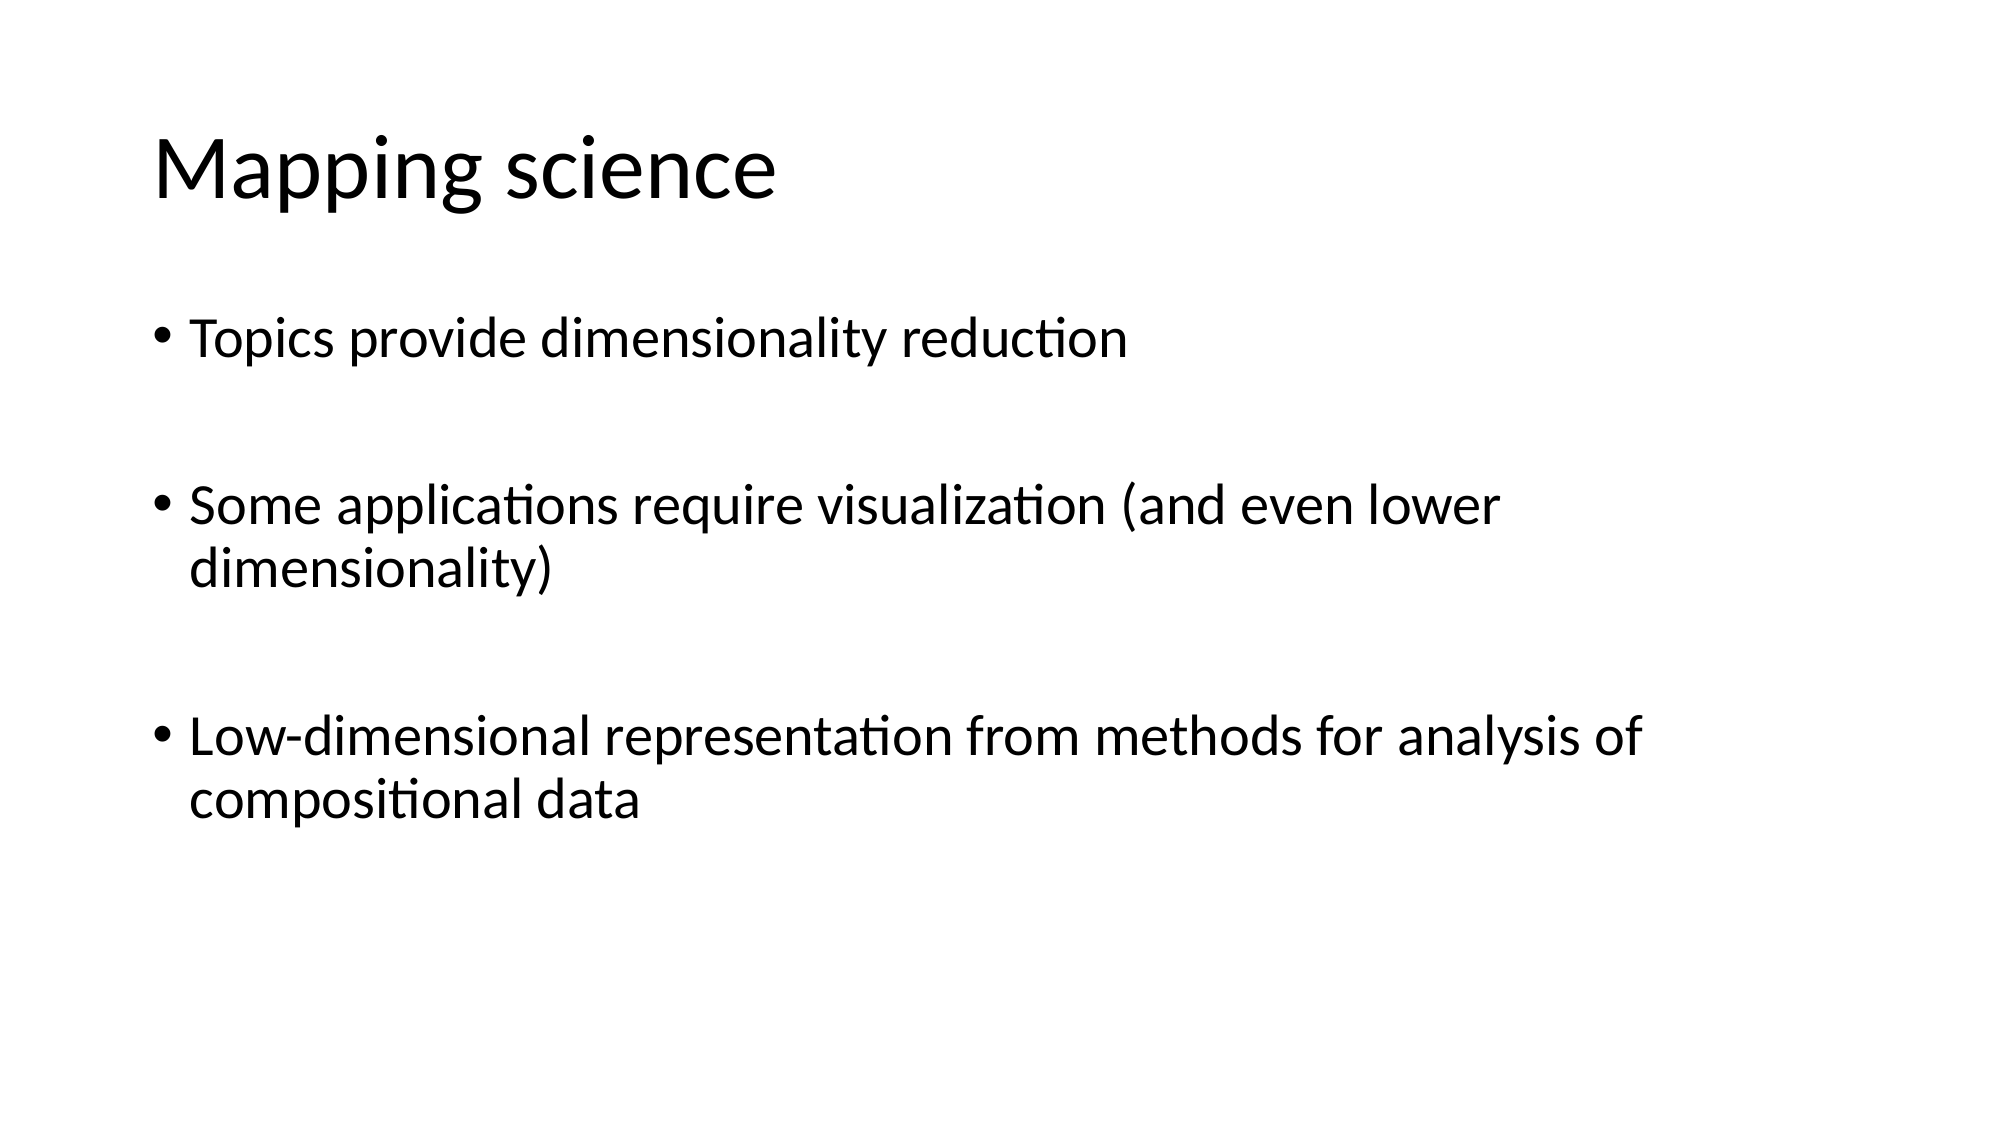

# Mapping science
Topics provide dimensionality reduction

Some applications require visualization (and even lower dimensionality)

Low-dimensional representation from methods for analysis of compositional data